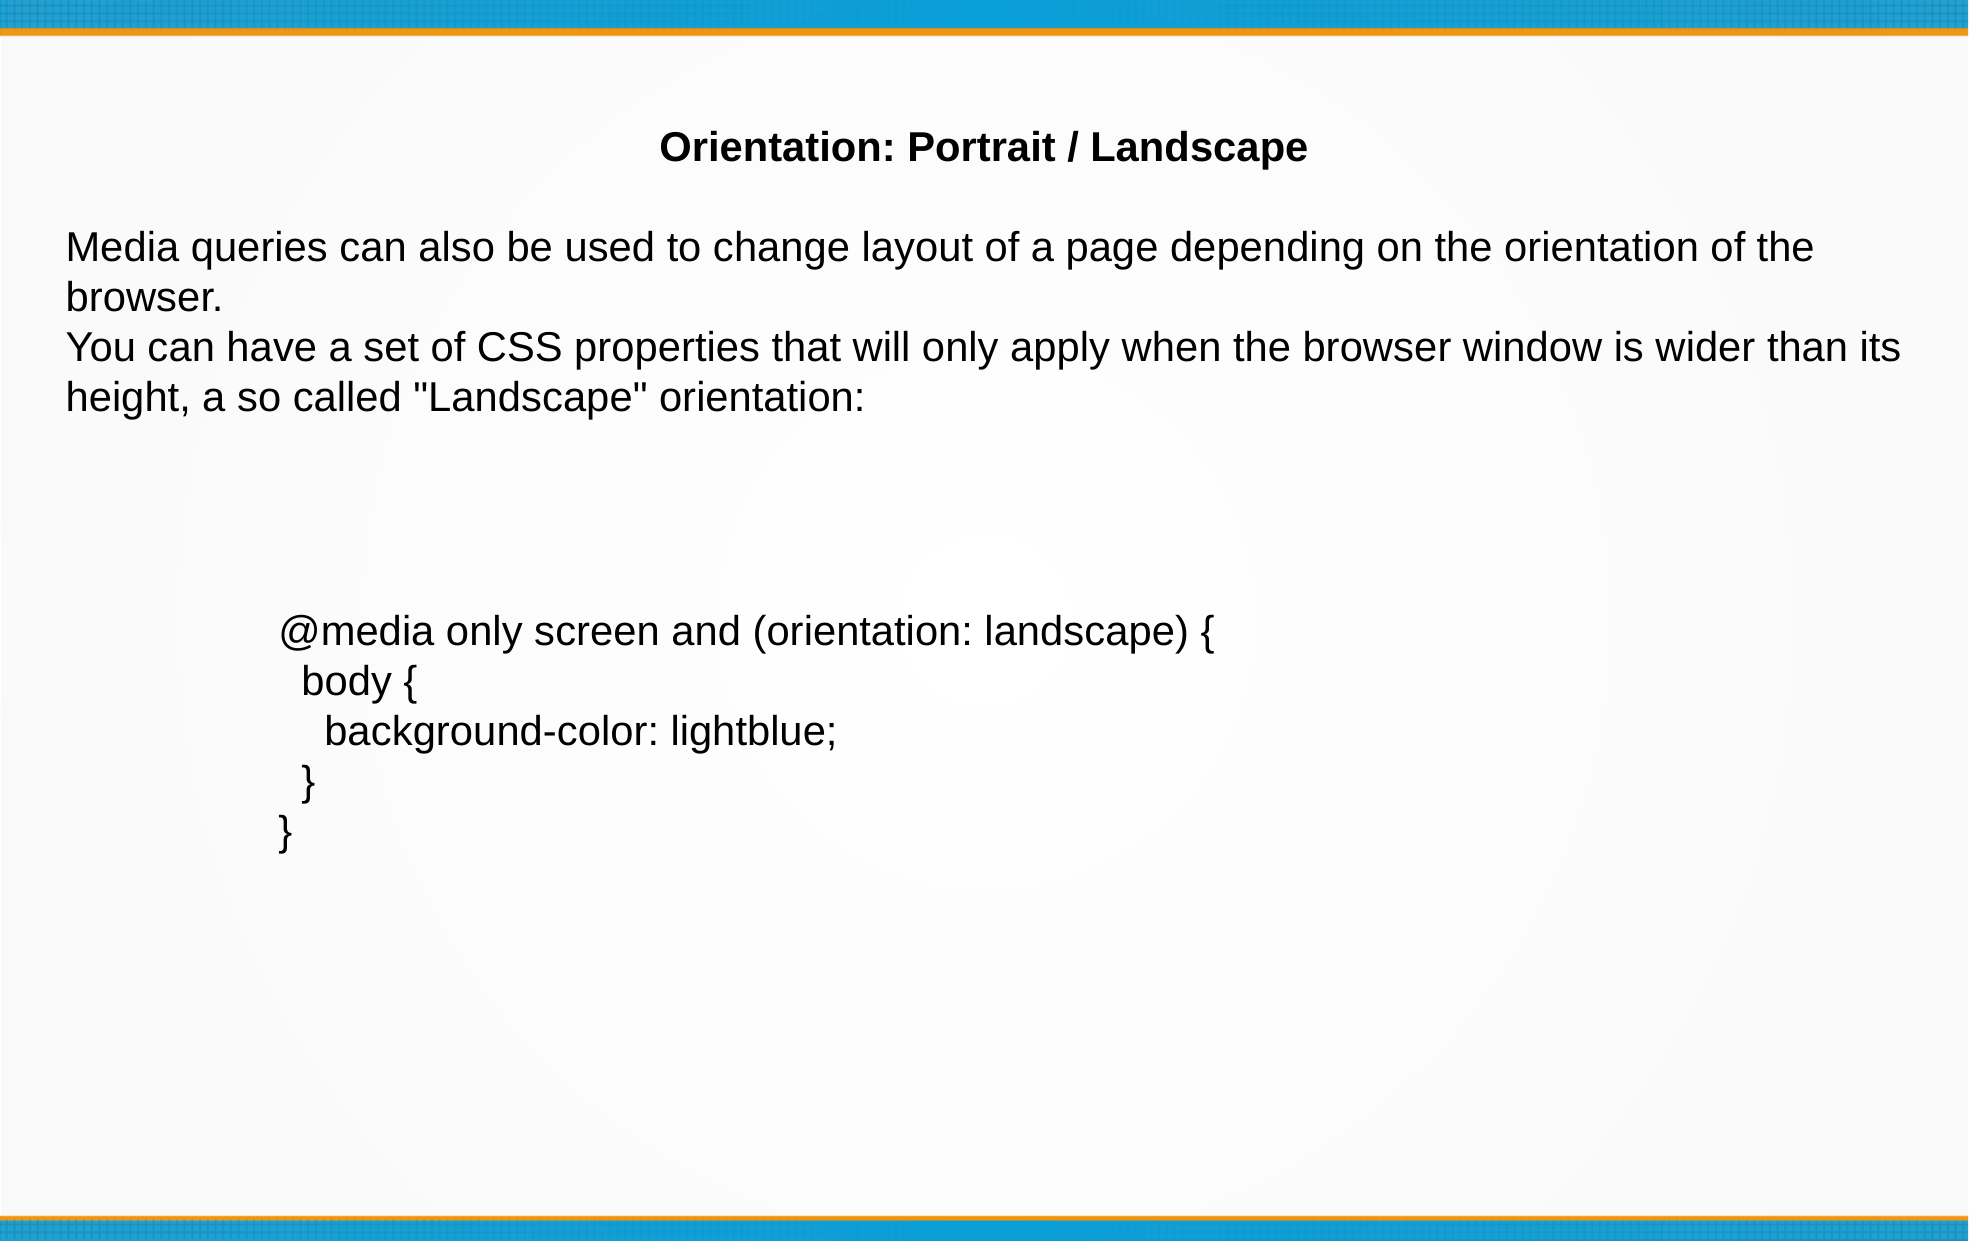

Orientation: Portrait / Landscape

Media queries can also be used to change layout of a page depending on the orientation of the browser.
You can have a set of CSS properties that will only apply when the browser window is wider than its height, a so called "Landscape" orientation:
@media only screen and (orientation: landscape) {
  body {
    background-color: lightblue;
  }
}